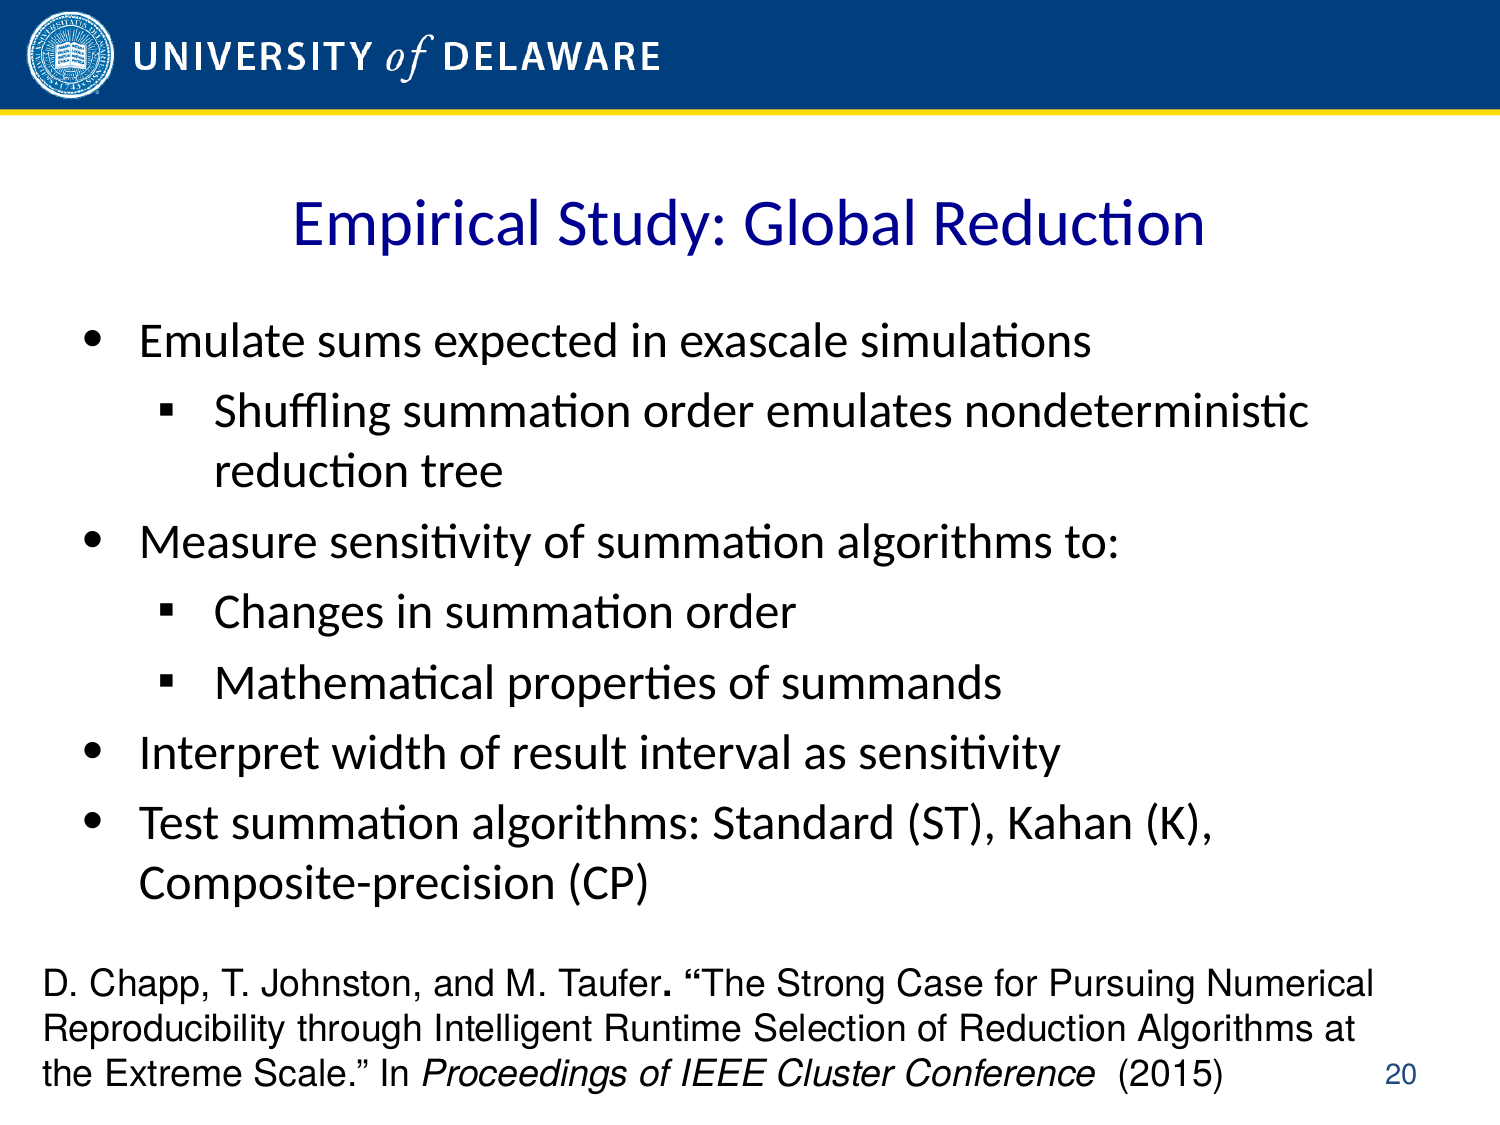

# Empirical Study: Global Reduction
Emulate sums expected in exascale simulations
Shuffling summation order emulates nondeterministic reduction tree
Measure sensitivity of summation algorithms to:
Changes in summation order
Mathematical properties of summands
Interpret width of result interval as sensitivity
Test summation algorithms: Standard (ST), Kahan (K), Composite-precision (CP)
D. Chapp, T. Johnston, and M. Taufer. “The Strong Case for Pursuing Numerical Reproducibility through Intelligent Runtime Selection of Reduction Algorithms at
the Extreme Scale.” In Proceedings of IEEE Cluster Conference  (2015)
20